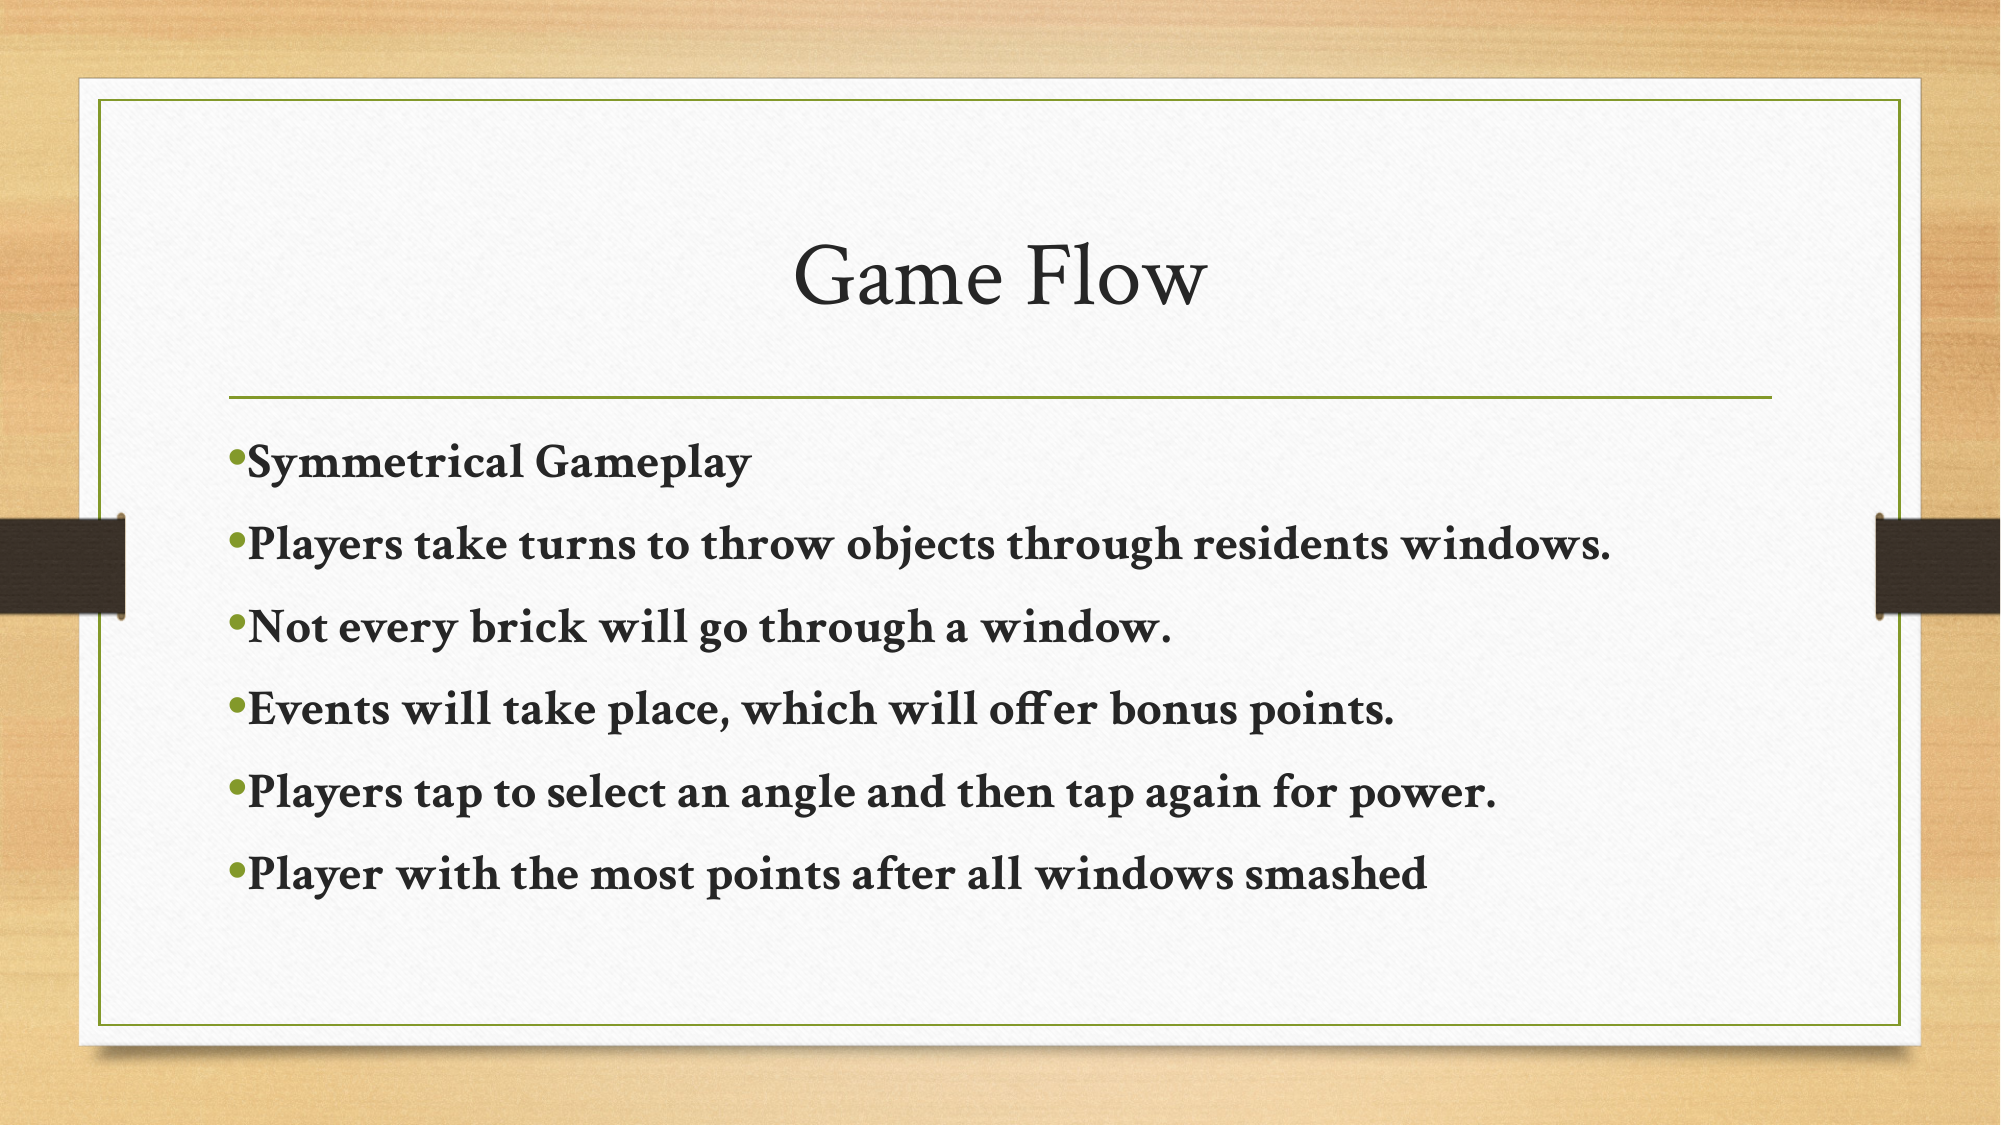

# Game Flow
Symmetrical Gameplay
Players take turns to throw objects through residents windows.
Not every brick will go through a window.
Events will take place, which will offer bonus points.
Players tap to select an angle and then tap again for power.
Player with the most points after all windows smashed